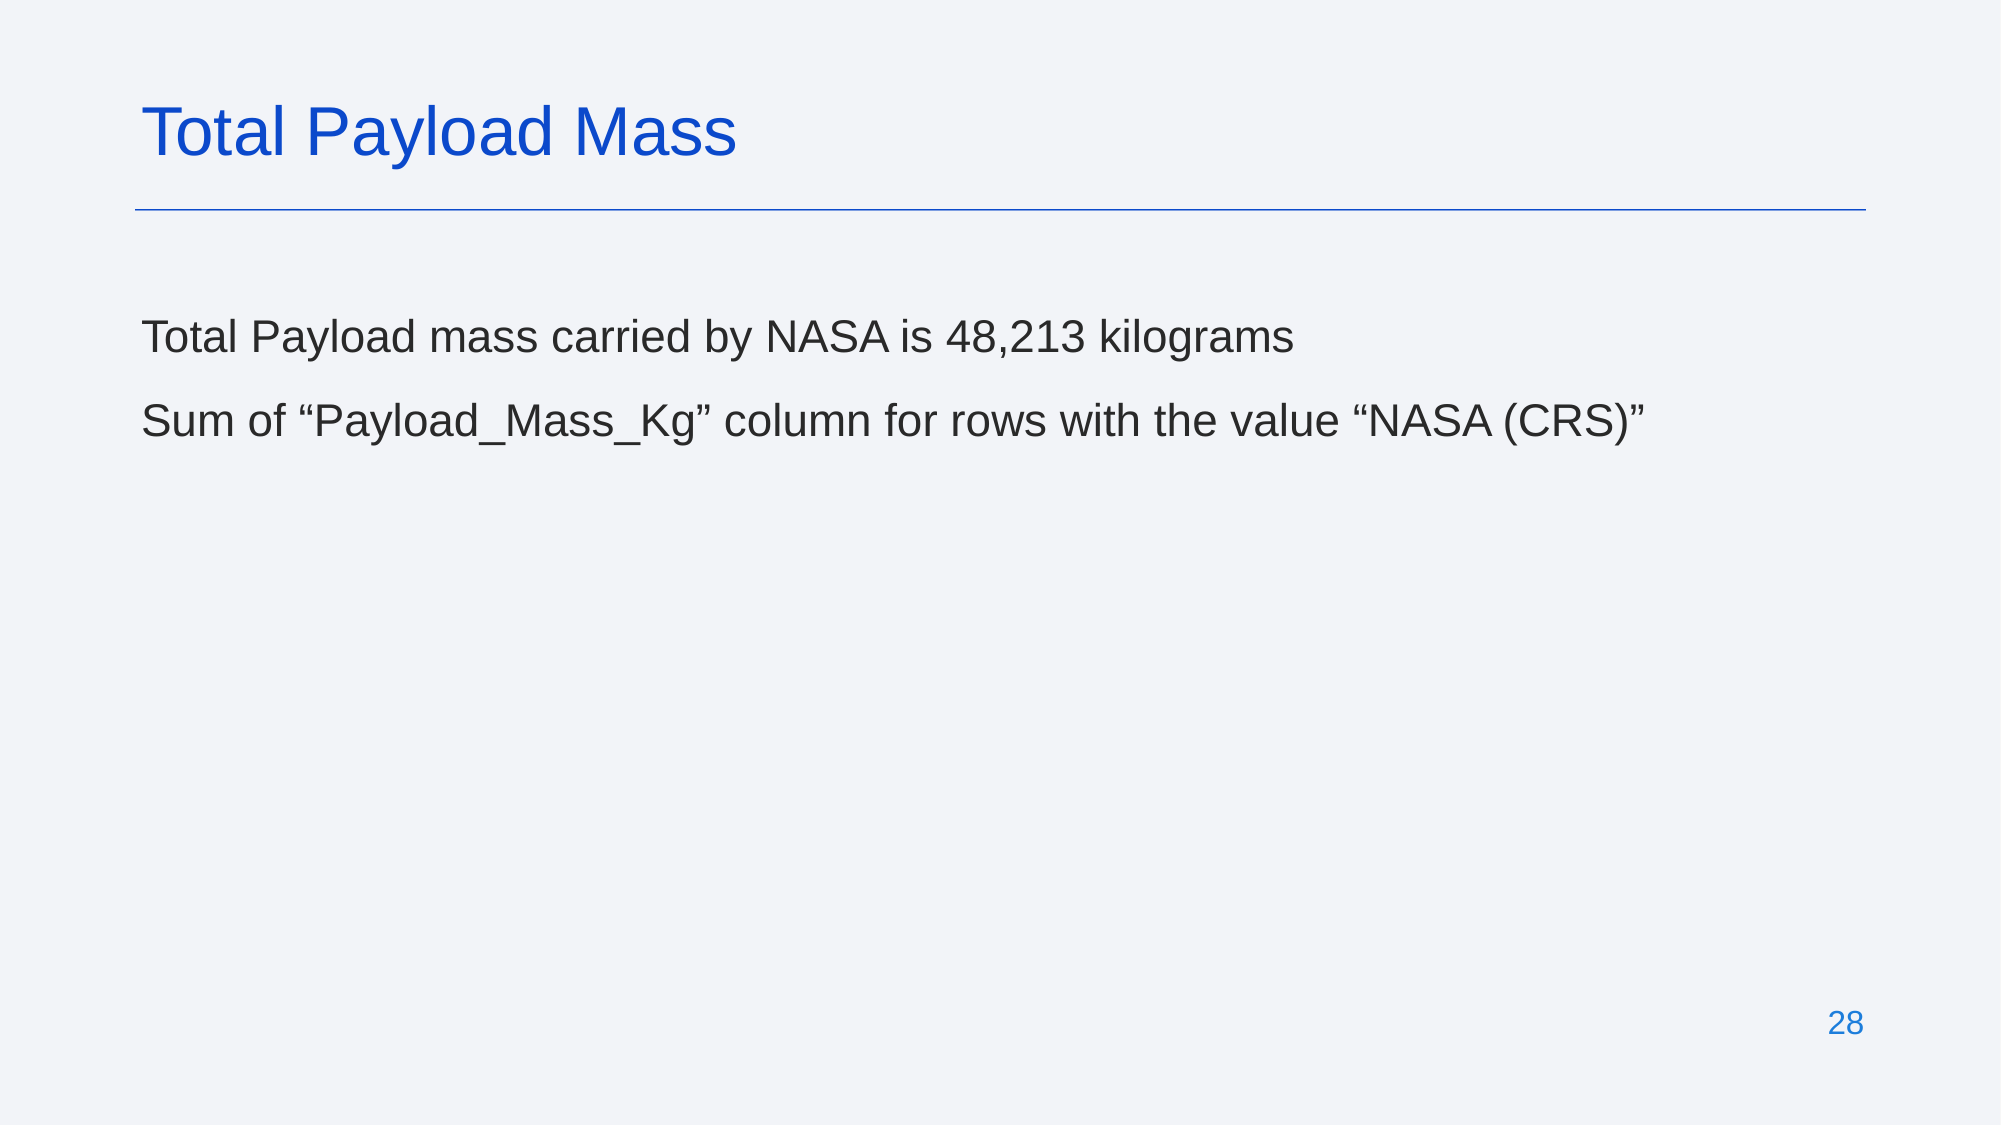

Total Payload Mass
Total Payload mass carried by NASA is 48,213 kilograms
Sum of “Payload_Mass_Kg” column for rows with the value “NASA (CRS)”
28